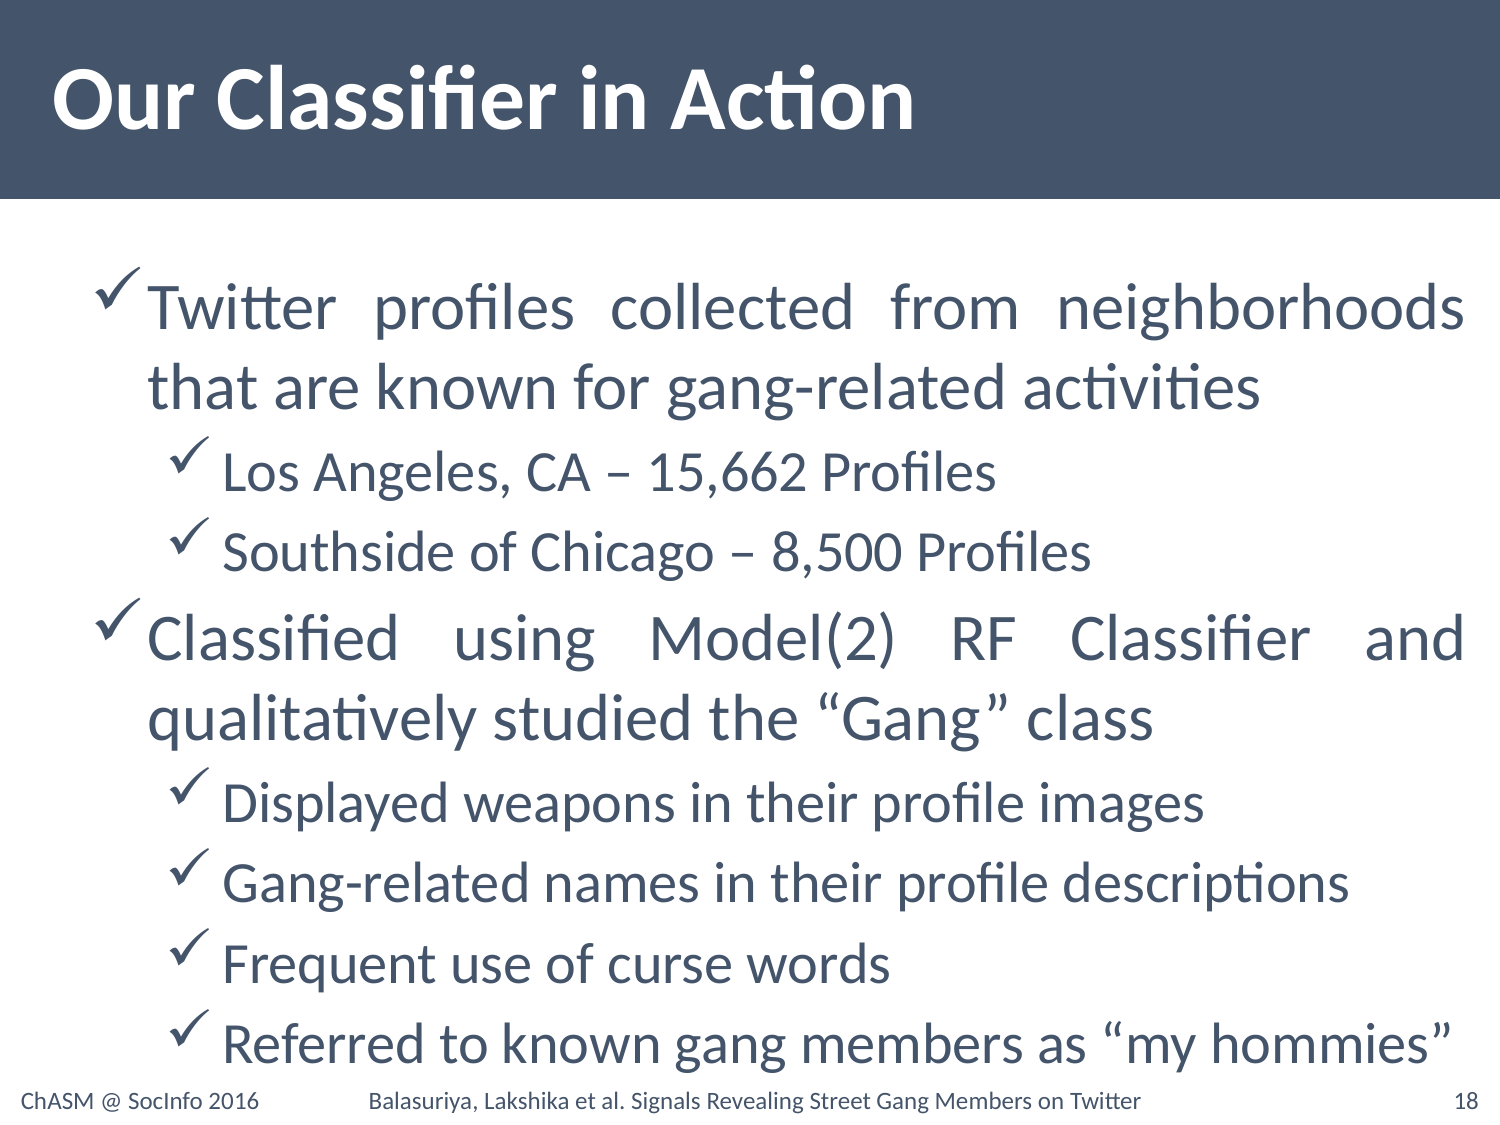

# Our Classifier in Action
Twitter profiles collected from neighborhoods that are known for gang-related activities
Los Angeles, CA – 15,662 Profiles
Southside of Chicago – 8,500 Profiles
Classified using Model(2) RF Classifier and qualitatively studied the “Gang” class
Displayed weapons in their profile images
Gang-related names in their profile descriptions
Frequent use of curse words
Referred to known gang members as “my hommies”
Balasuriya, Lakshika et al. Signals Revealing Street Gang Members on Twitter
ChASM @ SocInfo 2016
18